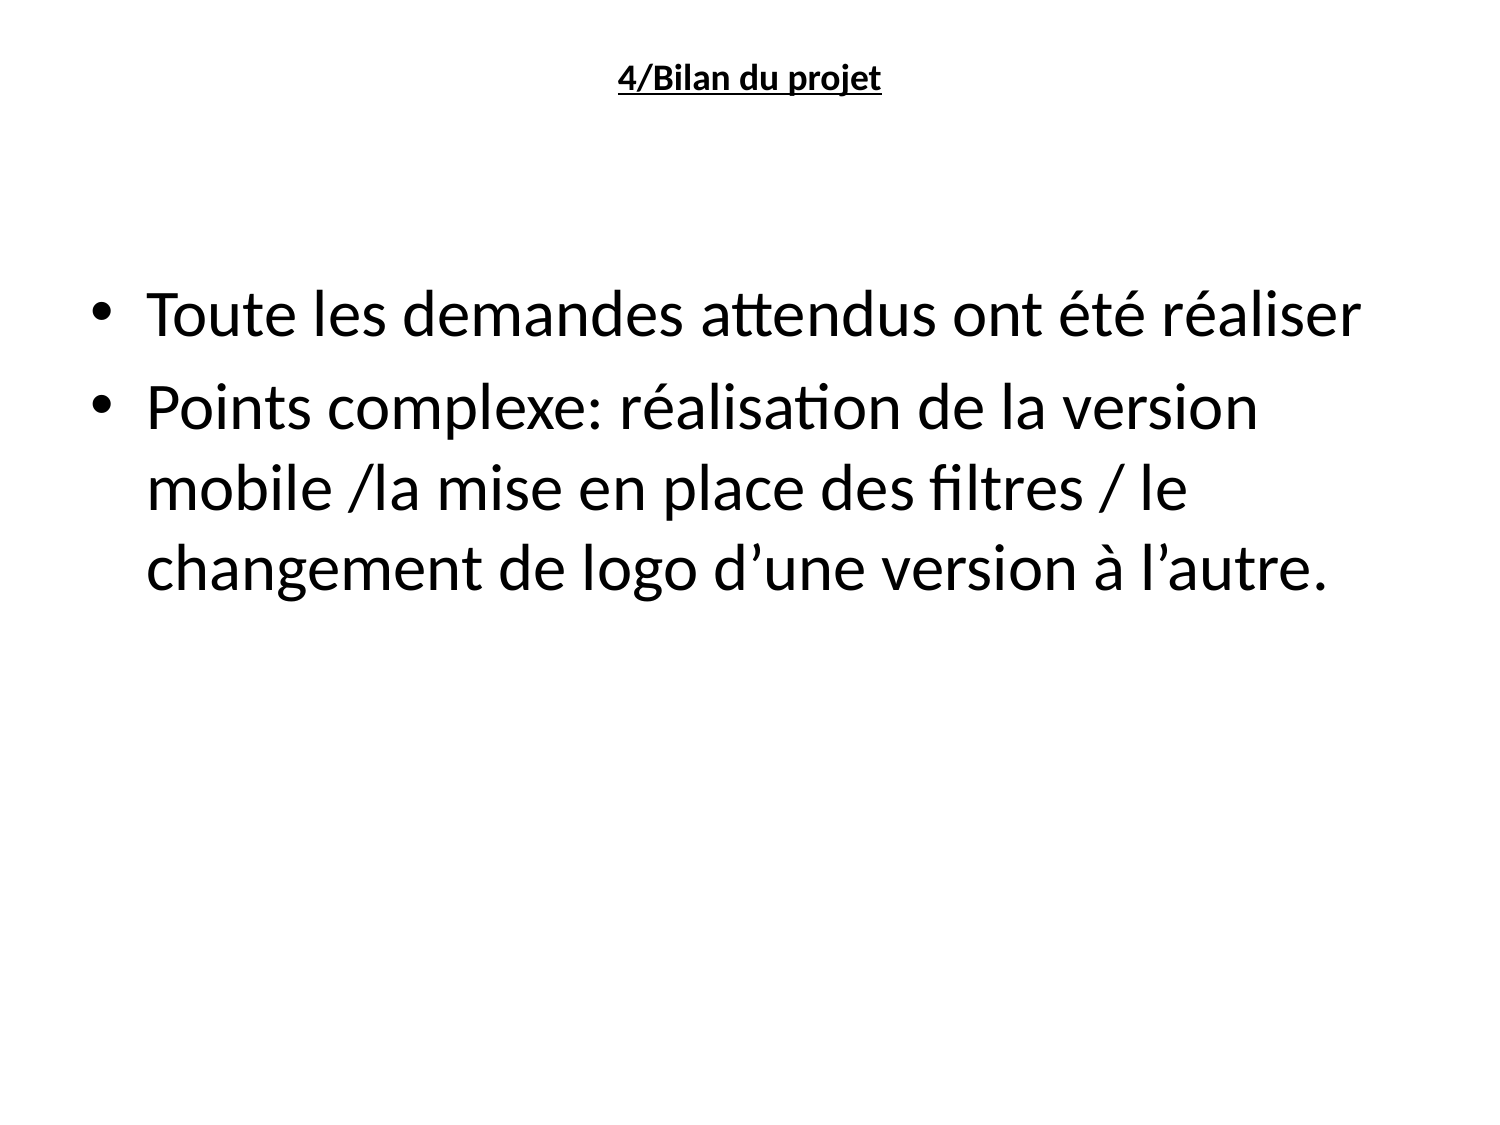

# 4/Bilan du projet
Toute les demandes attendus ont été réaliser
Points complexe: réalisation de la version mobile /la mise en place des filtres / le changement de logo d’une version à l’autre.